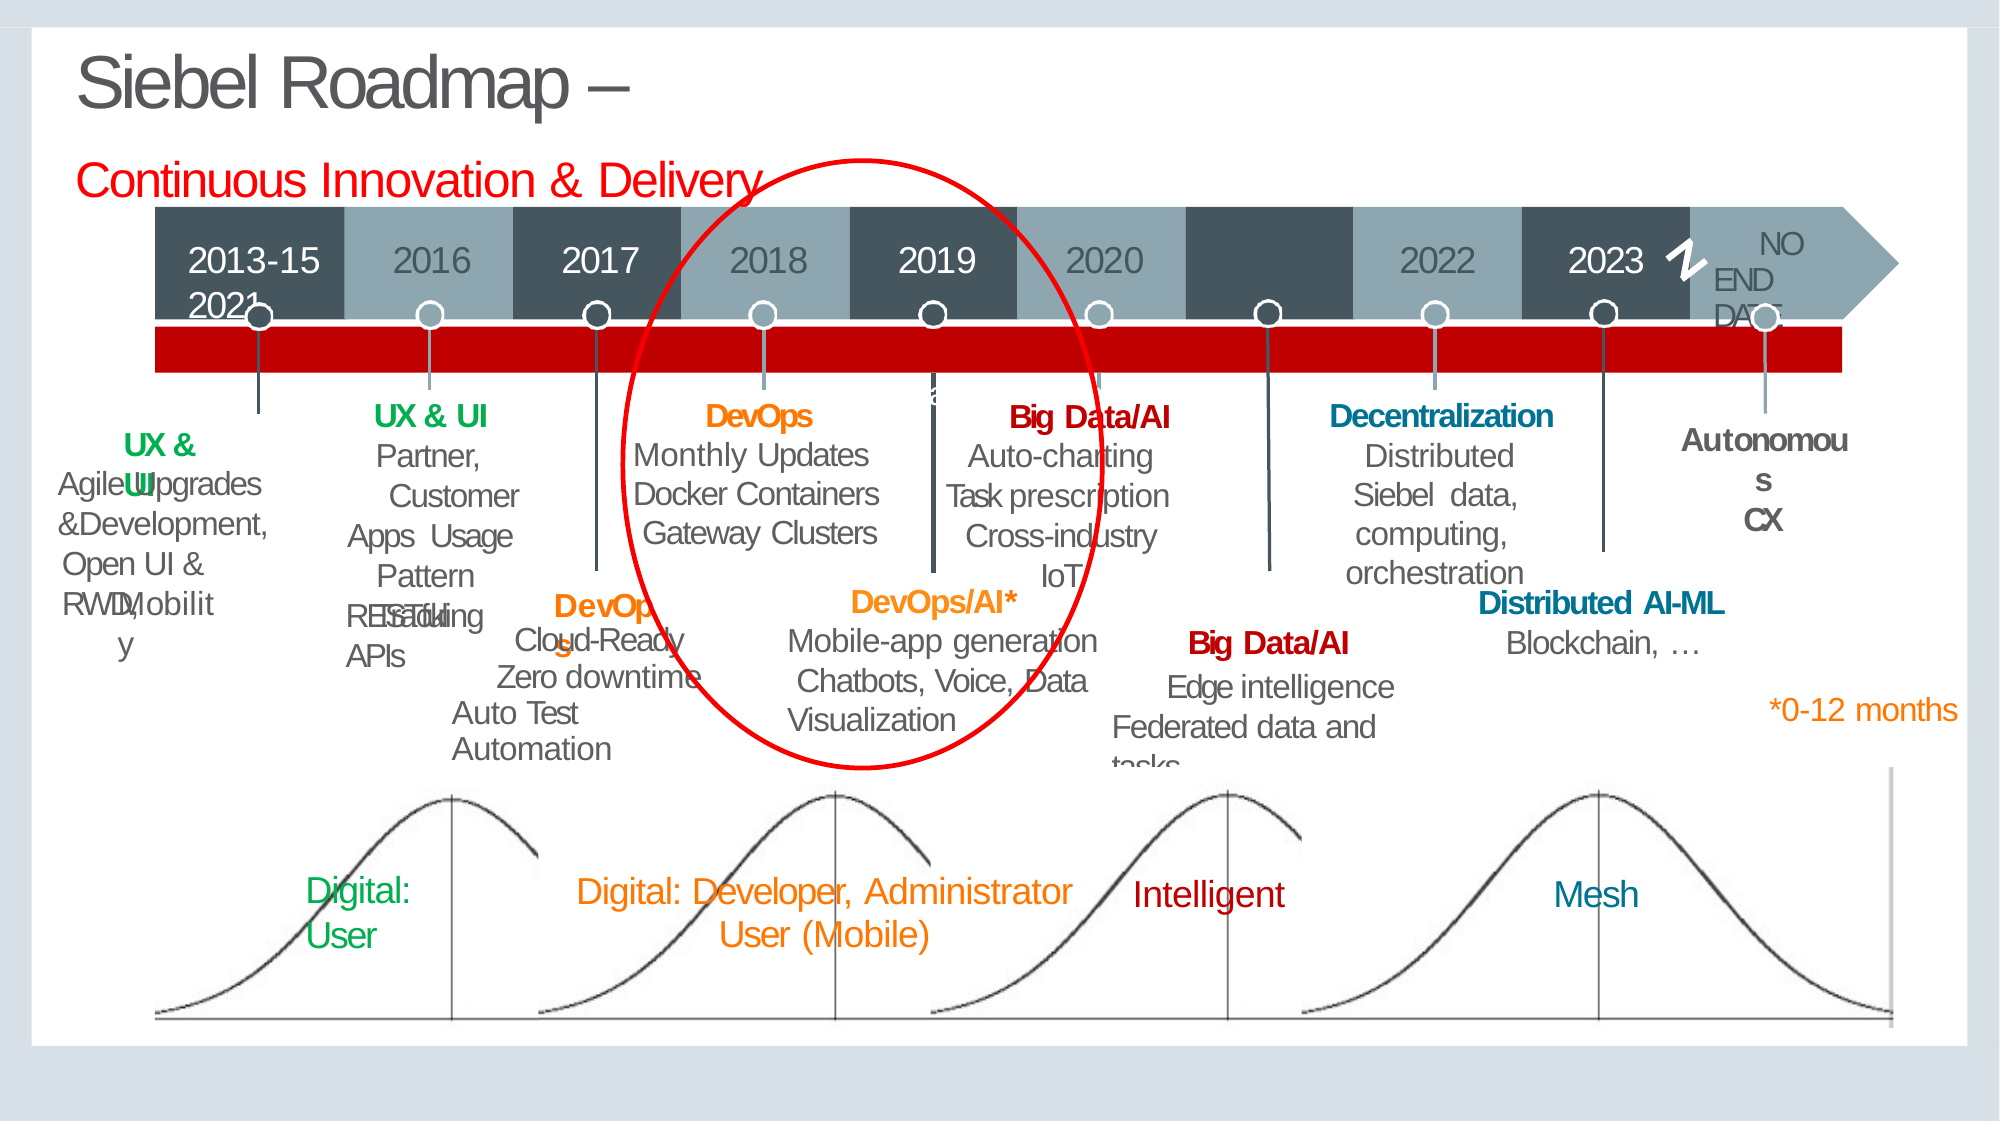

# Siebel Roadmap – Continuous Innovation & Delivery

NO  END DATE
2013-15	2016	2017	2018	2019	2020	2021

Applications Unlimited
2022
2023

UX & UI
Partner,
Customer Apps  Usage Pattern  Tracking
DevOps  Monthly Updates  Docker Containers  Gateway Clusters
Big Data/AI
Auto-charting
Task prescription  Cross-industry IoT
Decentralization  Distributed Siebel  data, computing,  orchestration
Autonomous
CX
UX & UI
Agile Upgrades &
Development,
Open UI & RWD,
DevOps/AI*  Mobile-app generation  Chatbots, Voice, Data Visualization
Distributed AI-ML
Blockchain, …
Mobility
DevOps
RESTful APIs
Big Data/AI
Edge intelligence  Federated data and tasks
Cloud-Ready
Zero downtime  Auto Test Automation
*0-12 months

Digital: User
Digital: Developer, Administrator
User (Mobile)
Intelligent
Mesh